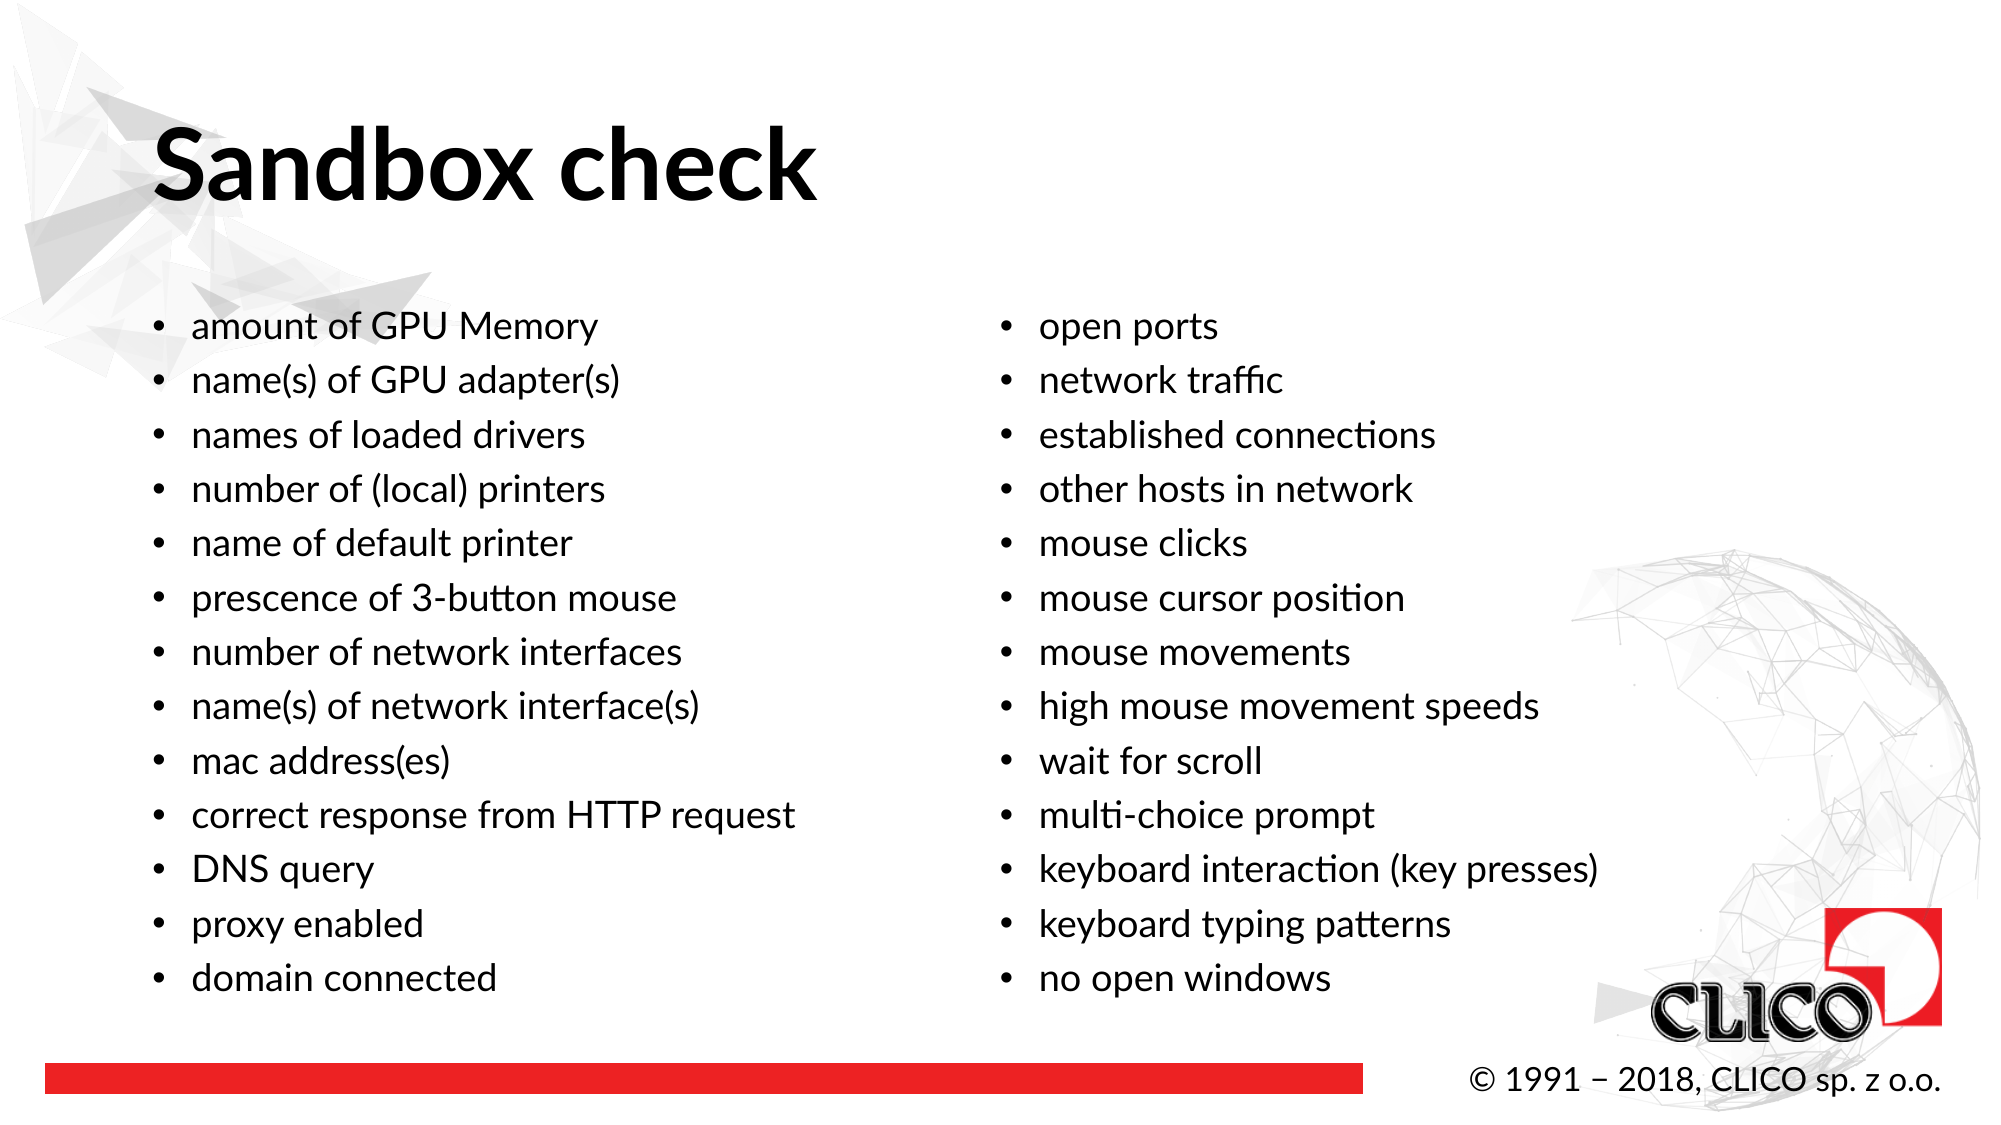

# Sandbox check
amount of GPU Memory
name(s) of GPU adapter(s)
names of loaded drivers
number of (local) printers
name of default printer
prescence of 3-button mouse
number of network interfaces
name(s) of network interface(s)
mac address(es)
correct response from HTTP request
DNS query
proxy enabled
domain connected
open ports
network traffic
established connections
other hosts in network
mouse clicks
mouse cursor position
mouse movements
high mouse movement speeds
wait for scroll
multi-choice prompt
keyboard interaction (key presses)
keyboard typing patterns
no open windows